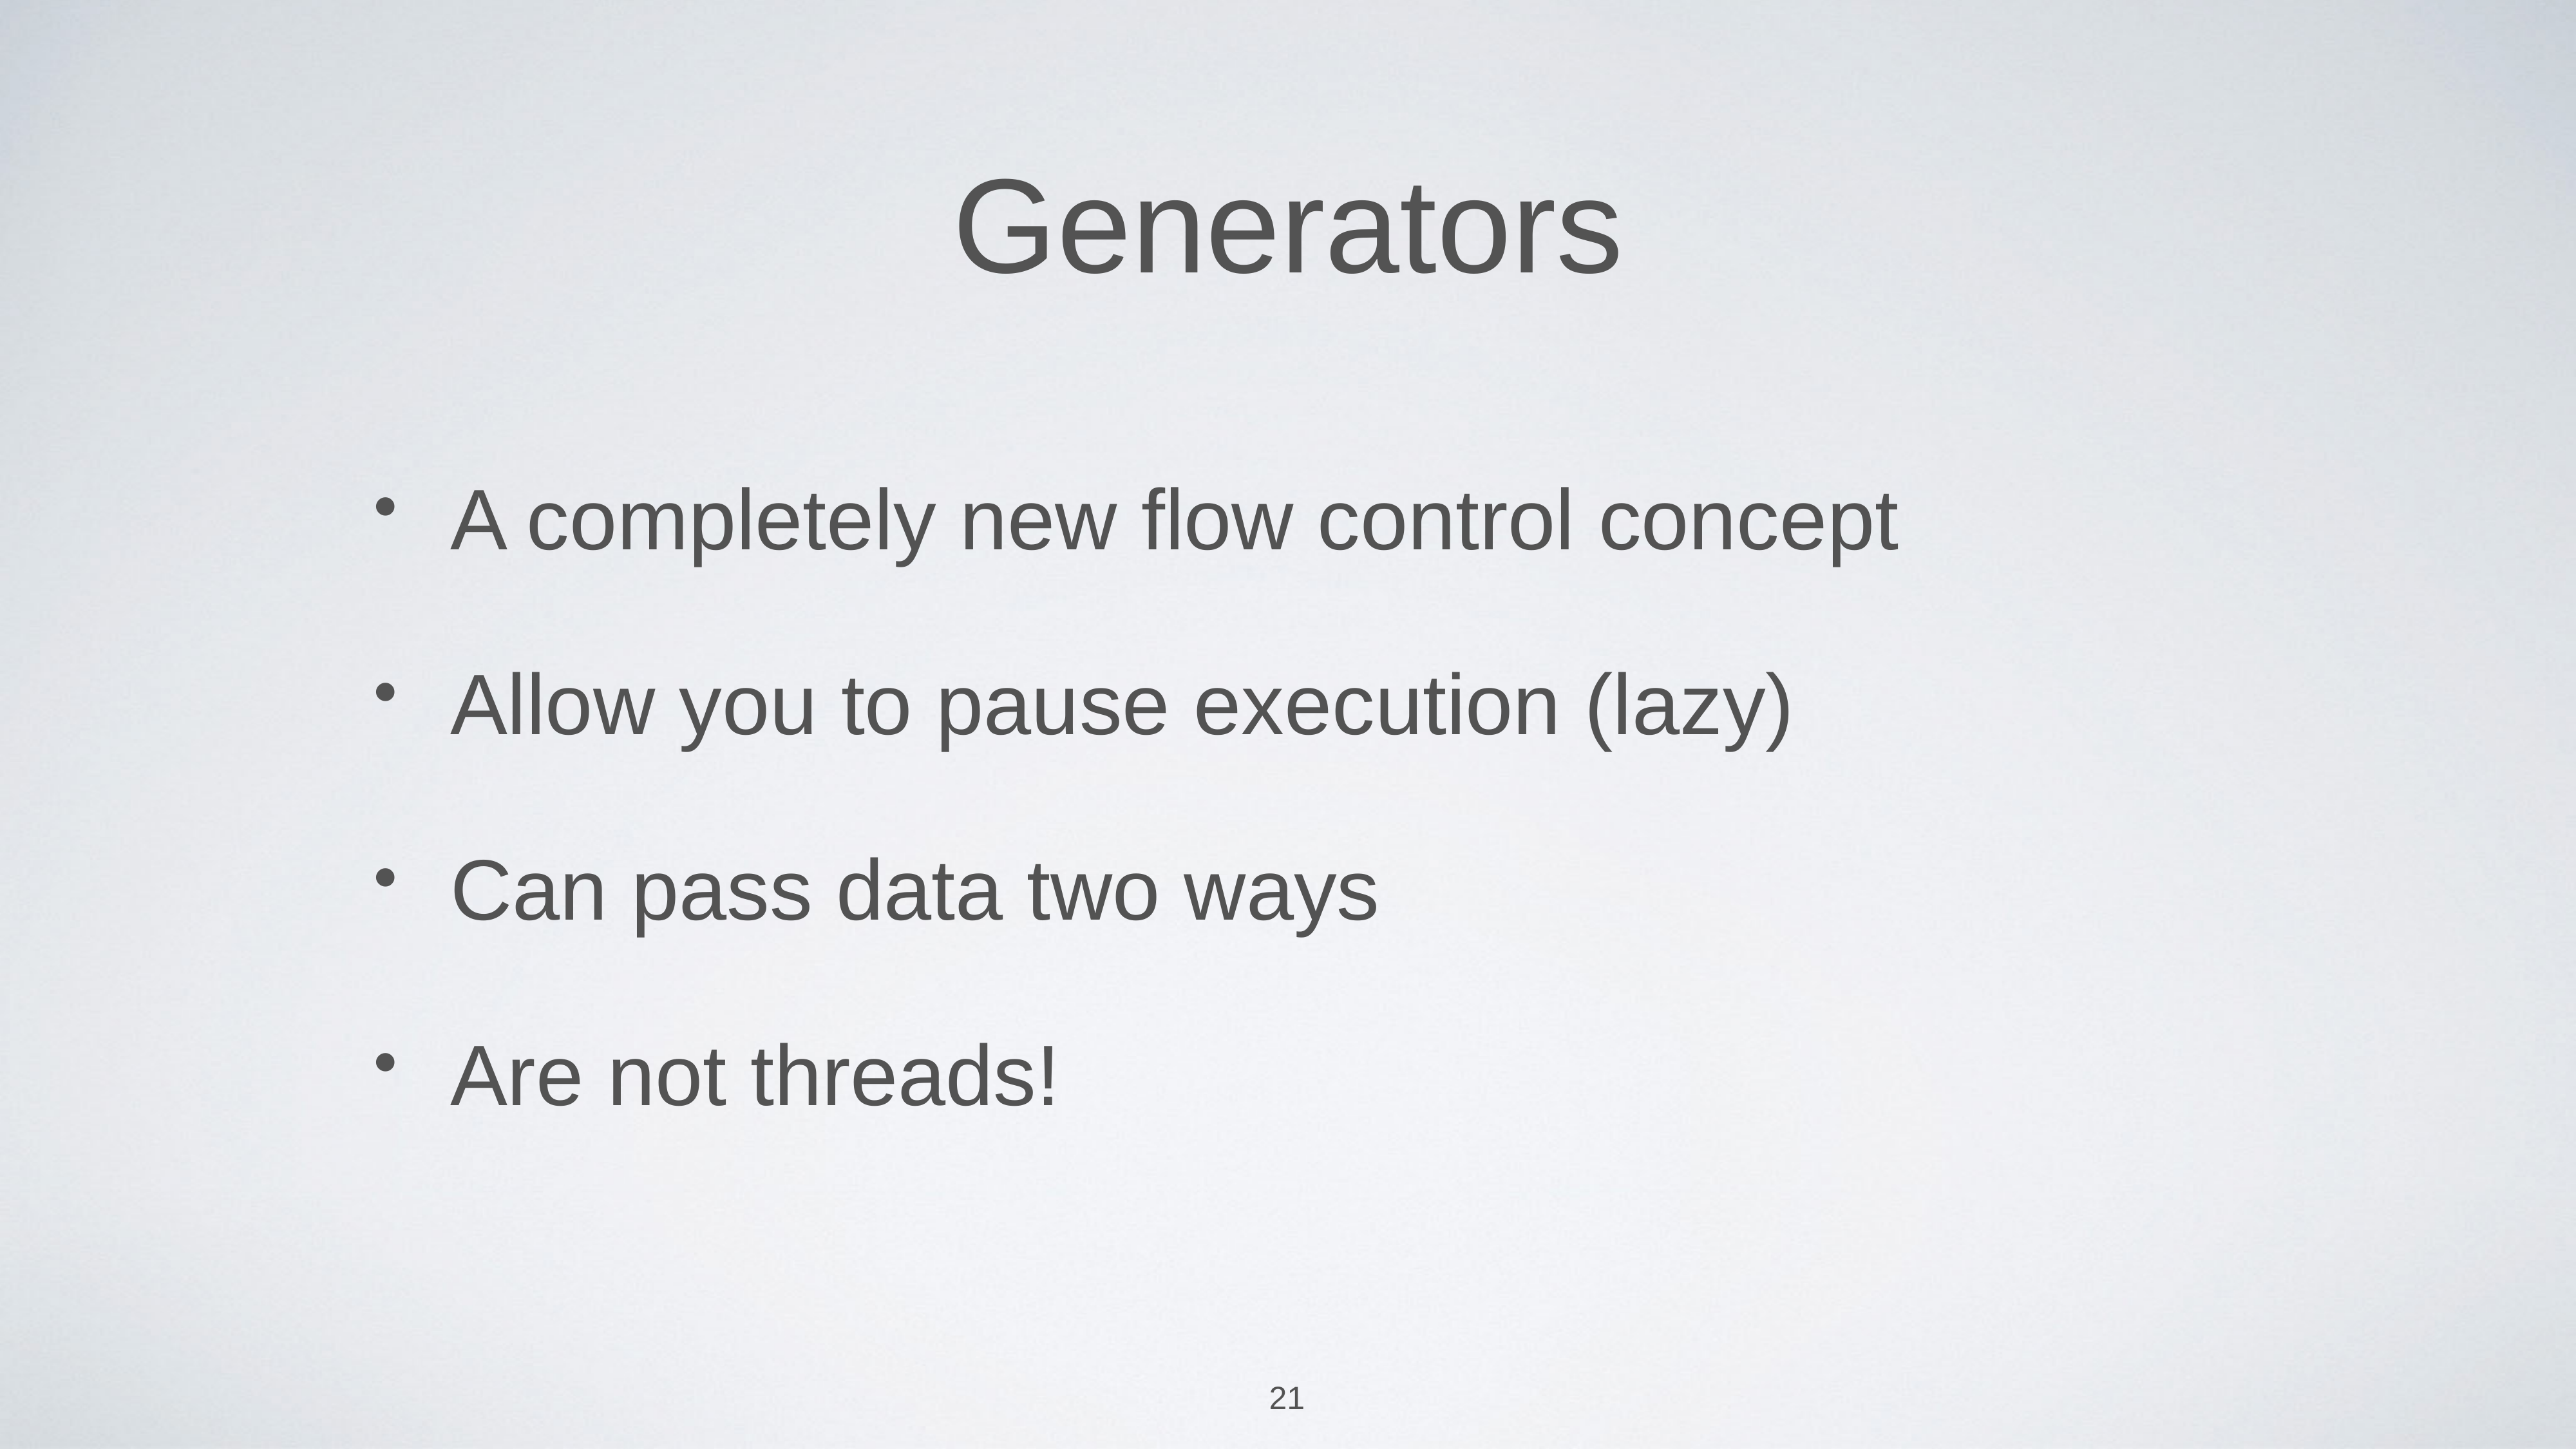

# Generators
A completely new flow control concept
Allow you to pause execution (lazy)
Can pass data two ways
Are not threads!
21